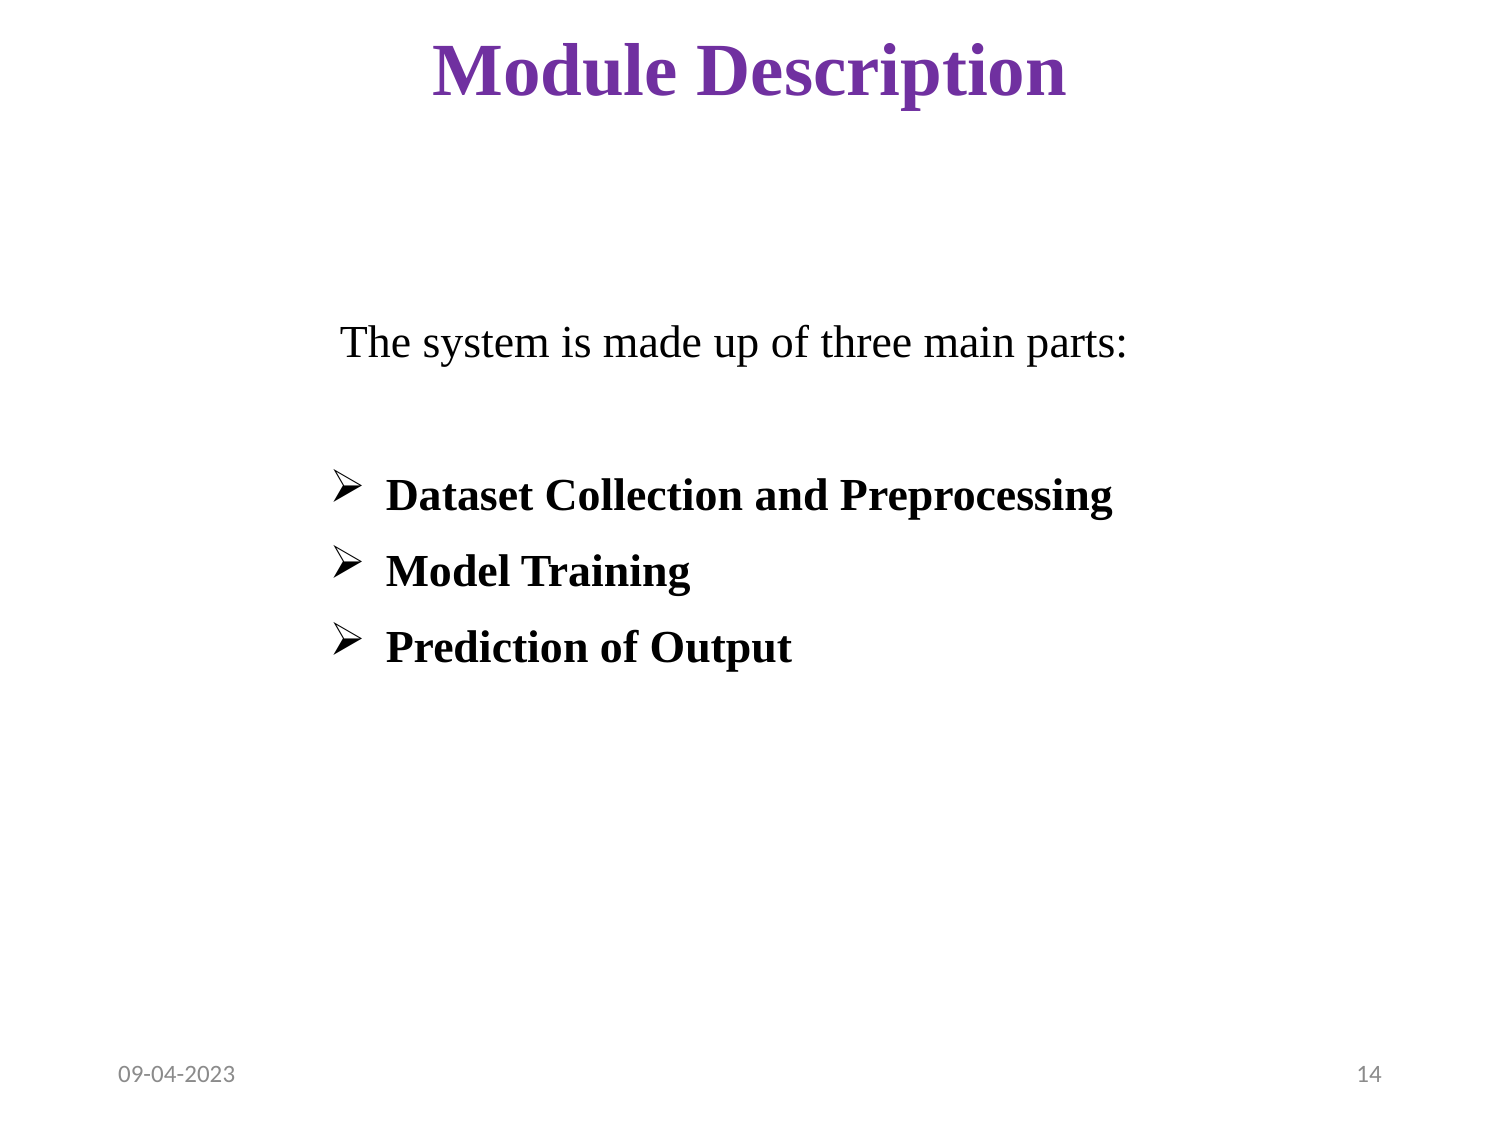

# Module Description
The system is made up of three main parts:

Dataset Collection and Preprocessing
Model Training
Prediction of Output
09-04-2023
14